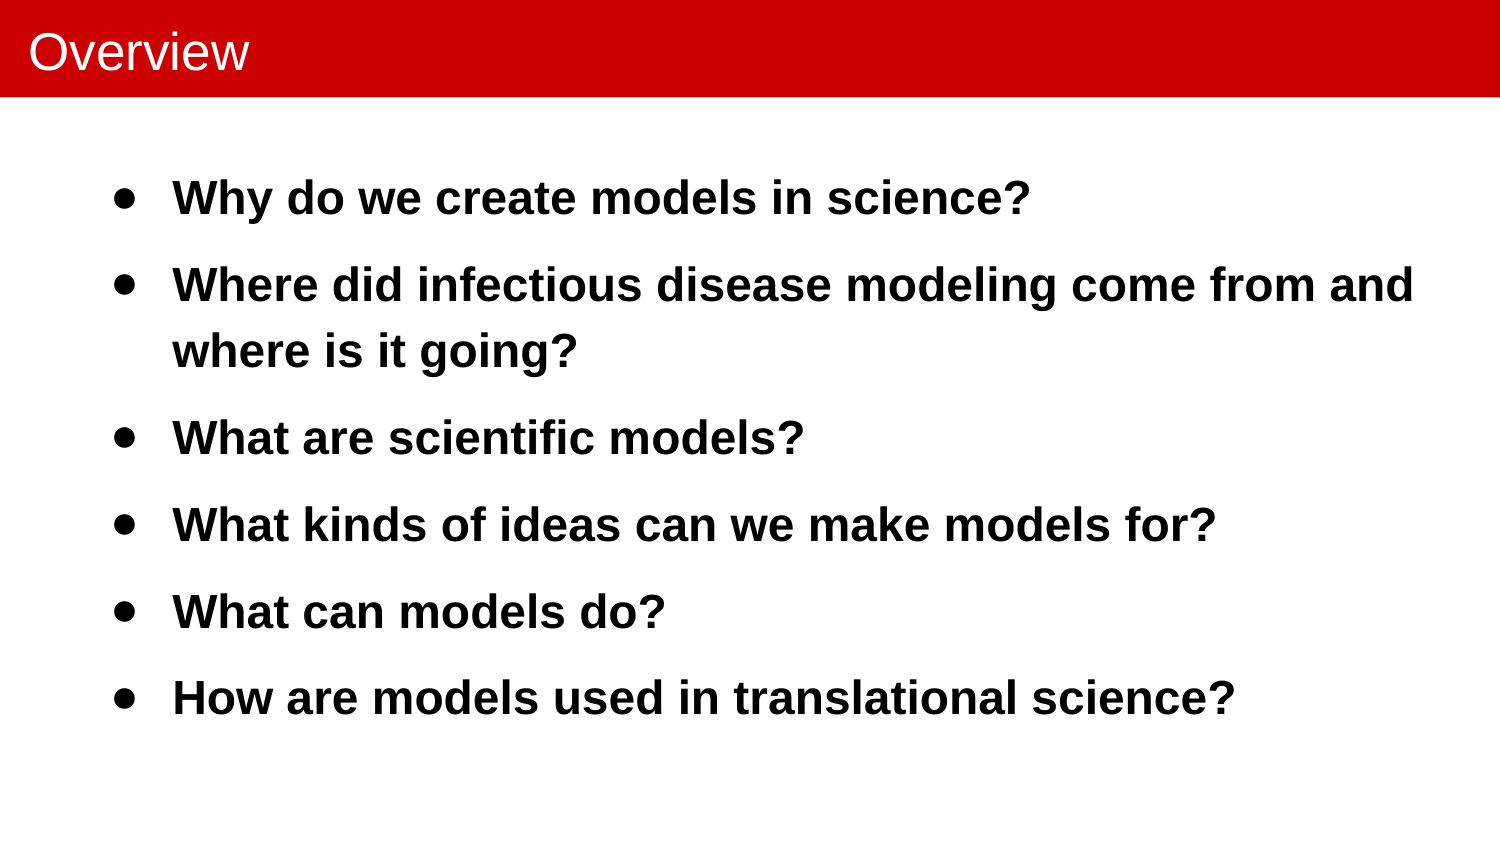

Overview
Why do we create models in science?
Where did infectious disease modeling come from and where is it going?
What are scientific models?
What kinds of ideas can we make models for?
What can models do?
How are models used in translational science?